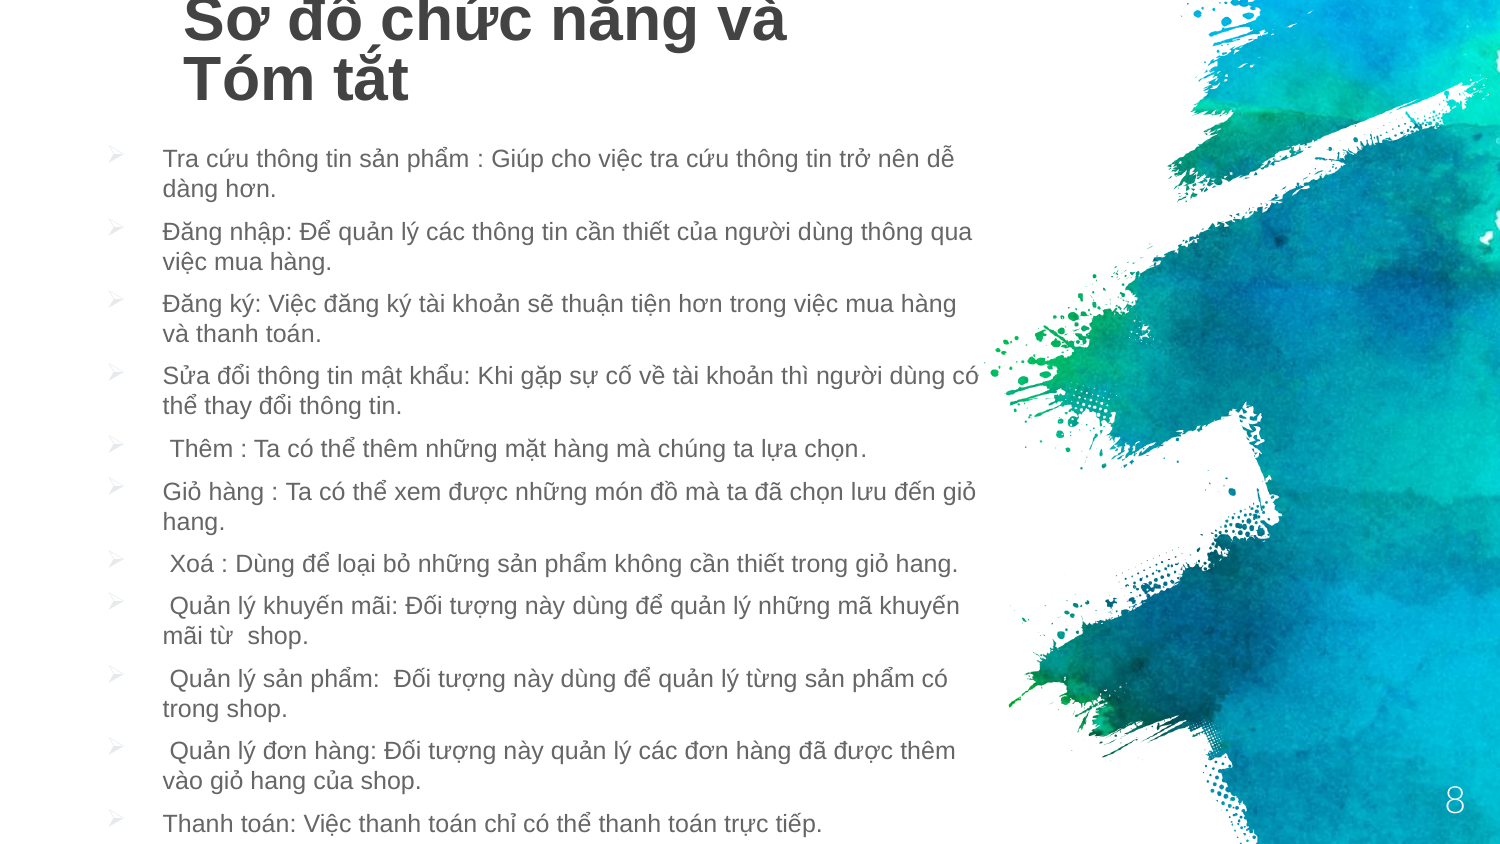

# Sơ đồ chức năng và Tóm tắt
Tra cứu thông tin sản phẩm : Giúp cho việc tra cứu thông tin trở nên dễ dàng hơn.
Đăng nhập: Để quản lý các thông tin cần thiết của người dùng thông qua việc mua hàng.
Đăng ký: Việc đăng ký tài khoản sẽ thuận tiện hơn trong việc mua hàng và thanh toán.
Sửa đổi thông tin mật khẩu: Khi gặp sự cố về tài khoản thì người dùng có thể thay đổi thông tin.
 Thêm : Ta có thể thêm những mặt hàng mà chúng ta lựa chọn.
Giỏ hàng : Ta có thể xem được những món đồ mà ta đã chọn lưu đến giỏ hang.
 Xoá : Dùng để loại bỏ những sản phẩm không cần thiết trong giỏ hang.
 Quản lý khuyến mãi: Đối tượng này dùng để quản lý những mã khuyến mãi từ  shop.
 Quản lý sản phẩm:  Đối tượng này dùng để quản lý từng sản phẩm có trong shop.
 Quản lý đơn hàng: Đối tượng này quản lý các đơn hàng đã được thêm vào giỏ hang của shop.
Thanh toán: Việc thanh toán chỉ có thể thanh toán trực tiếp.
8